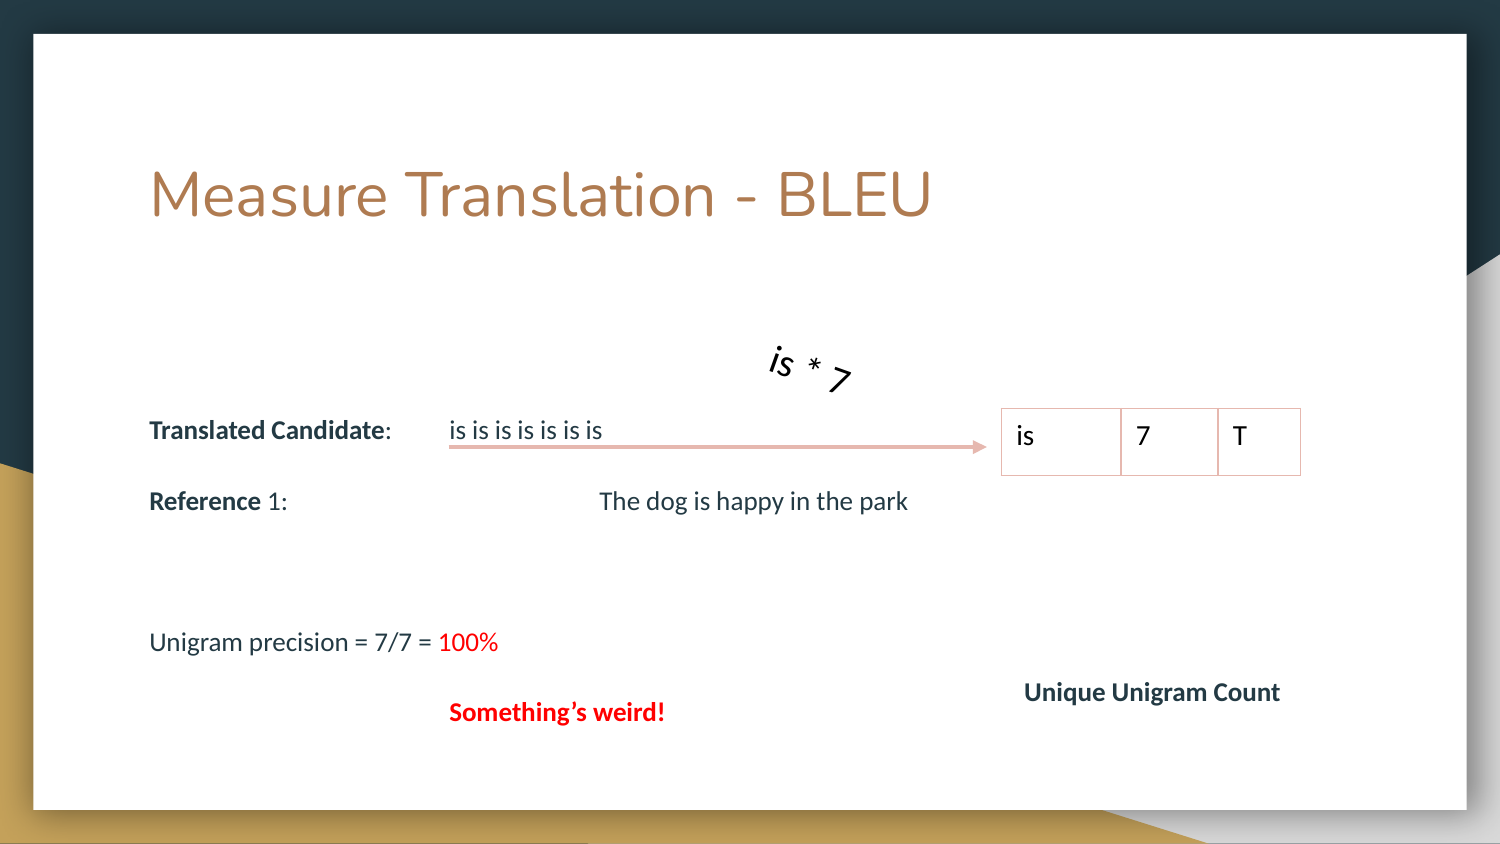

# Measure Translation - BLEU

Translated Candidate: 	is is is is is is is
Reference 1: 			The dog is happy in the park

Unigram precision = 7/7 = 100%
Something’s weird!
is * 7
| is | 7 | T |
| --- | --- | --- |
Unique Unigram Count